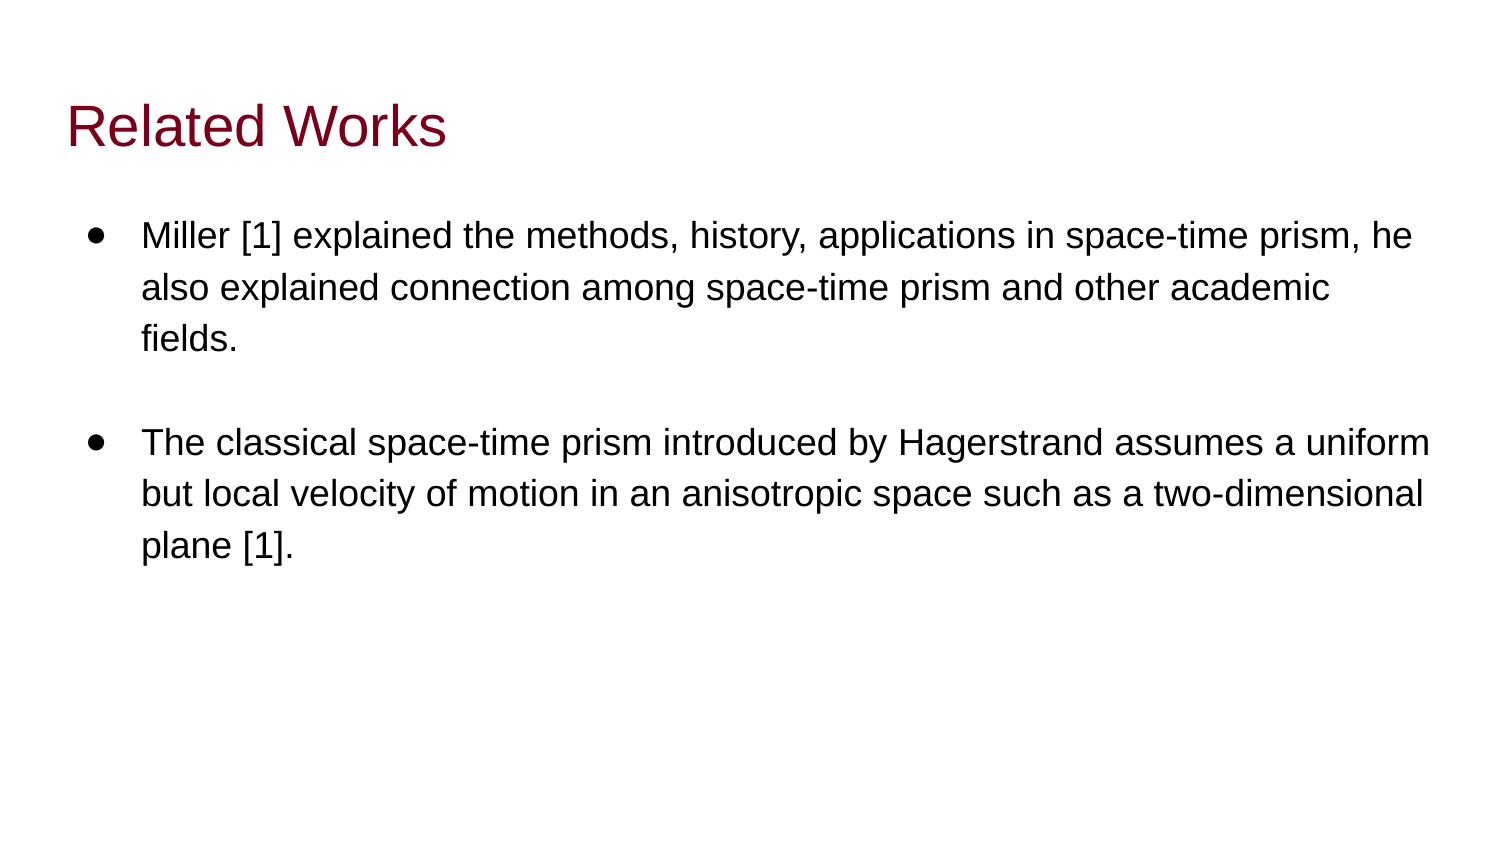

# Related Works
Miller [1] explained the methods, history, applications in space-time prism, he also explained connection among space-time prism and other academic fields.

The classical space-time prism introduced by Hagerstrand assumes a uniform but local velocity of motion in an anisotropic space such as a two-dimensional plane [1].